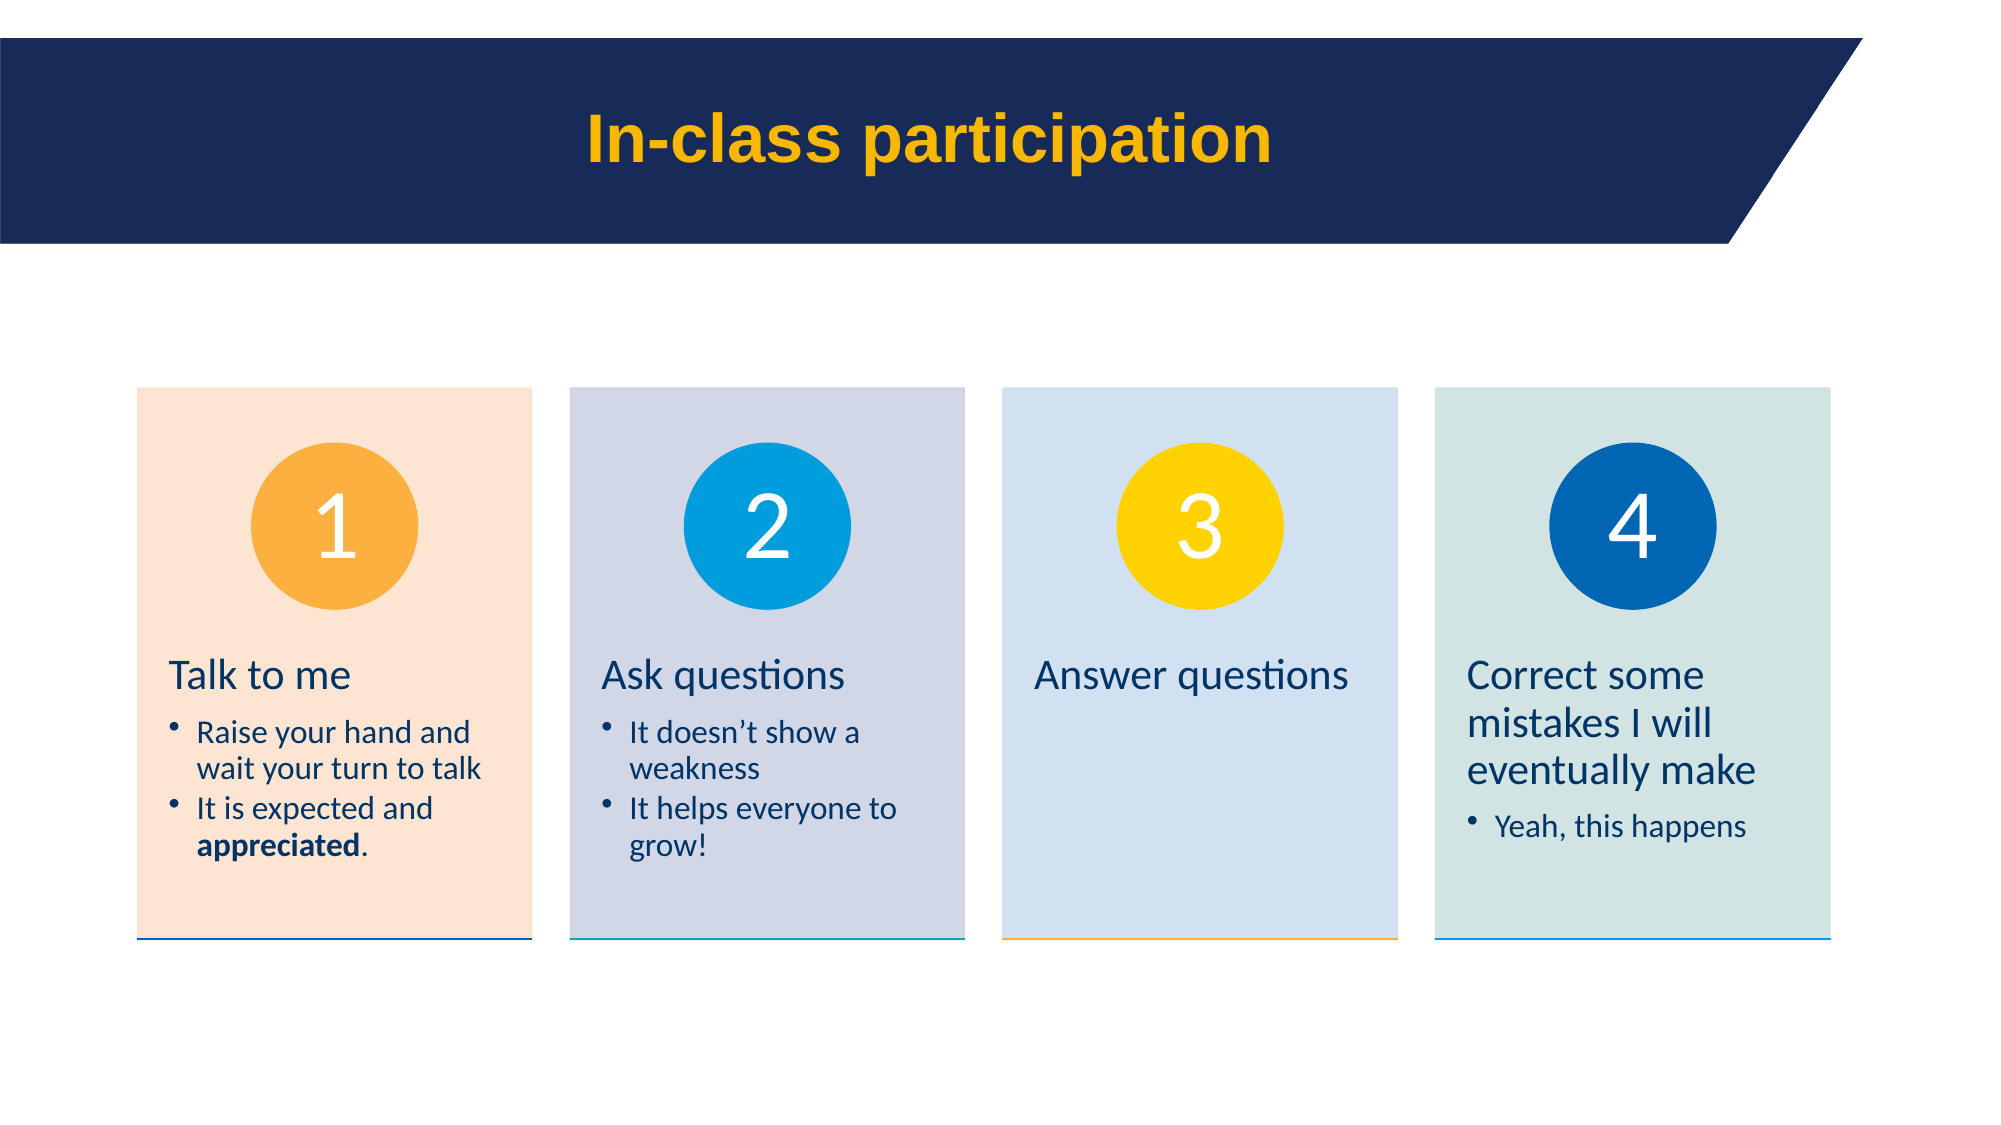

# In-class participation
Talk to me
Raise your hand and wait your turn to talk
It is expected and appreciated.
1
Ask questions
It doesn’t show a weakness
It helps everyone to grow!
2
Answer questions
3
Correct some mistakes I will eventually make
Yeah, this happens
4